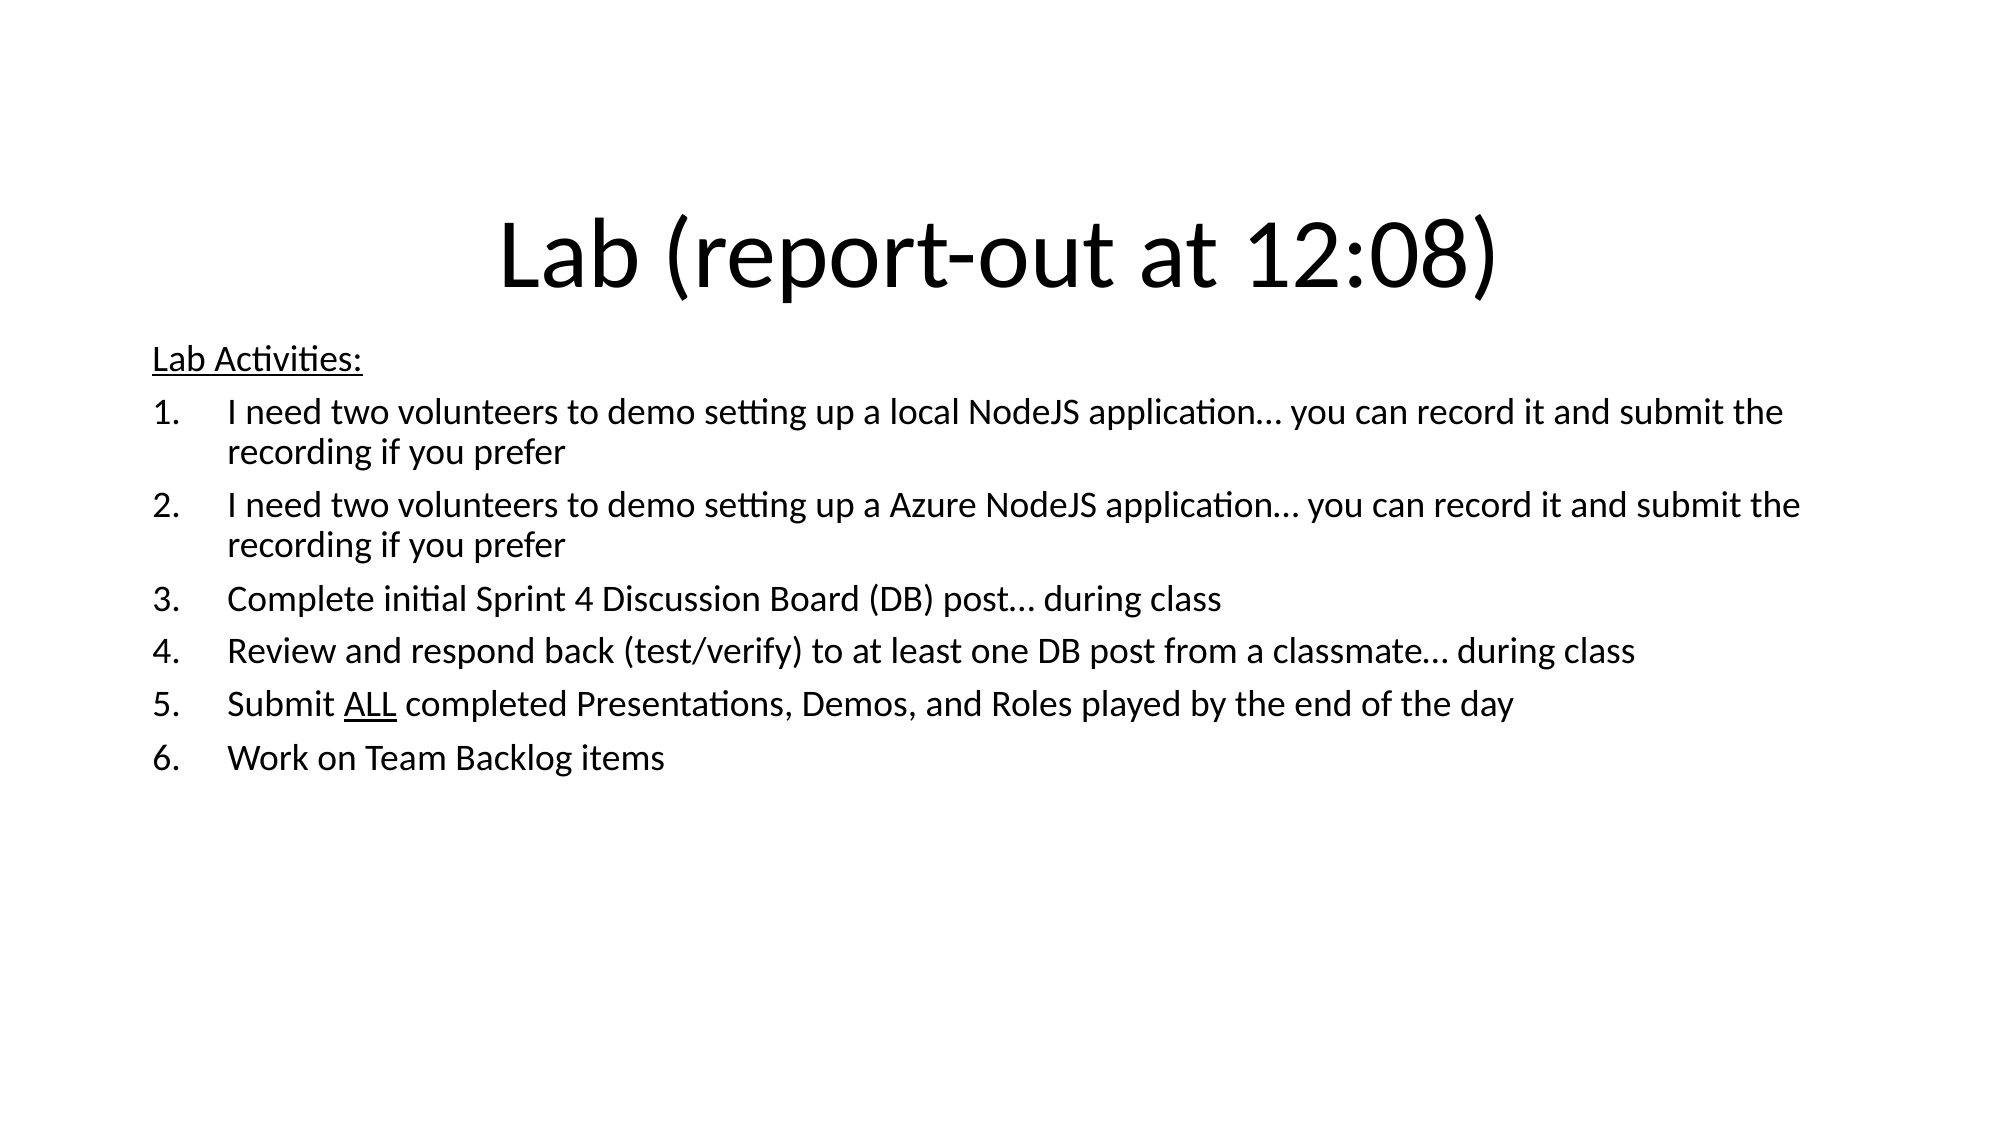

# Lab (report-out at 12:08)
Lab Activities:
I need two volunteers to demo setting up a local NodeJS application… you can record it and submit the recording if you prefer
I need two volunteers to demo setting up a Azure NodeJS application… you can record it and submit the recording if you prefer
Complete initial Sprint 4 Discussion Board (DB) post… during class
Review and respond back (test/verify) to at least one DB post from a classmate… during class
Submit ALL completed Presentations, Demos, and Roles played by the end of the day
Work on Team Backlog items